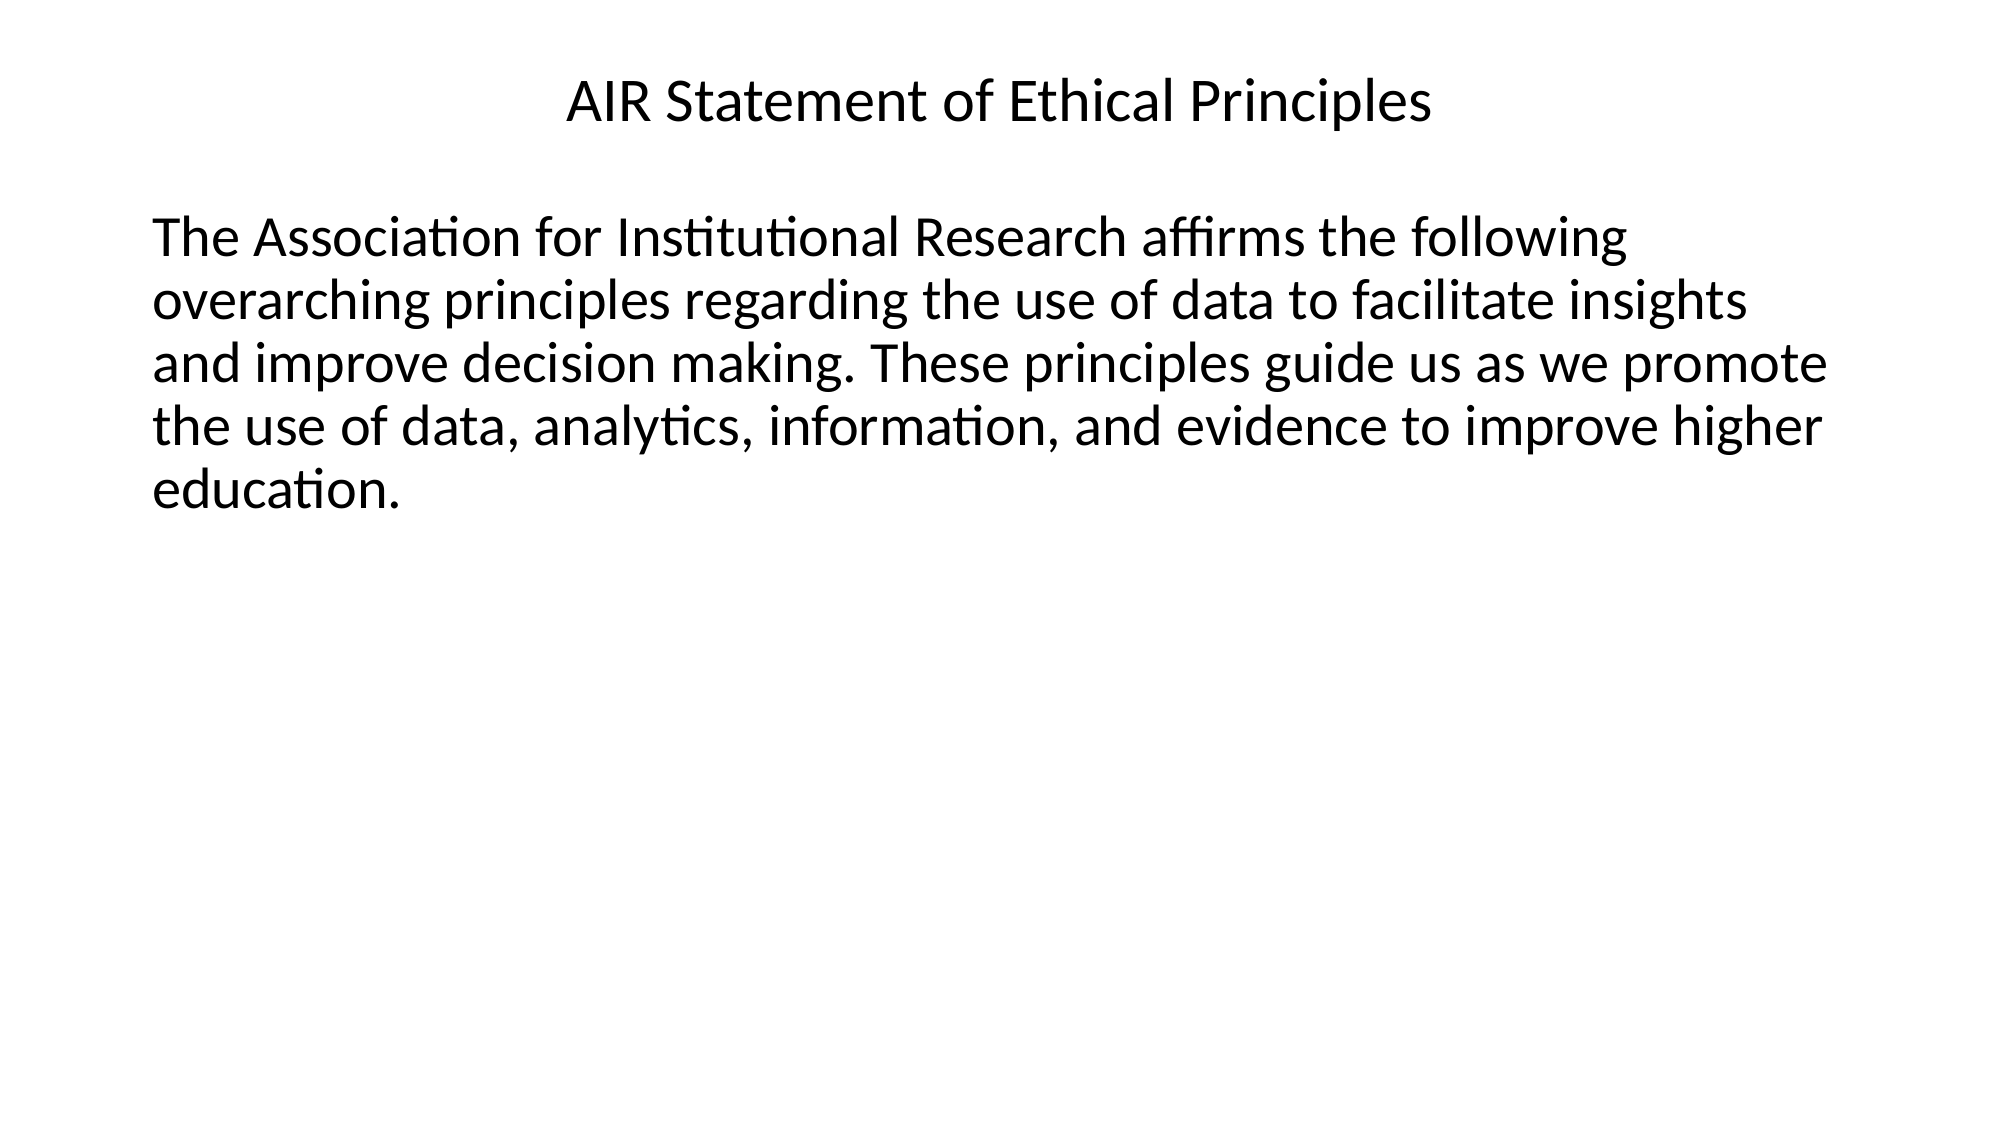

# AIR Statement of Ethical Principles
The Association for Institutional Research affirms the following overarching principles regarding the use of data to facilitate insights and improve decision making. These principles guide us as we promote the use of data, analytics, information, and evidence to improve higher education.